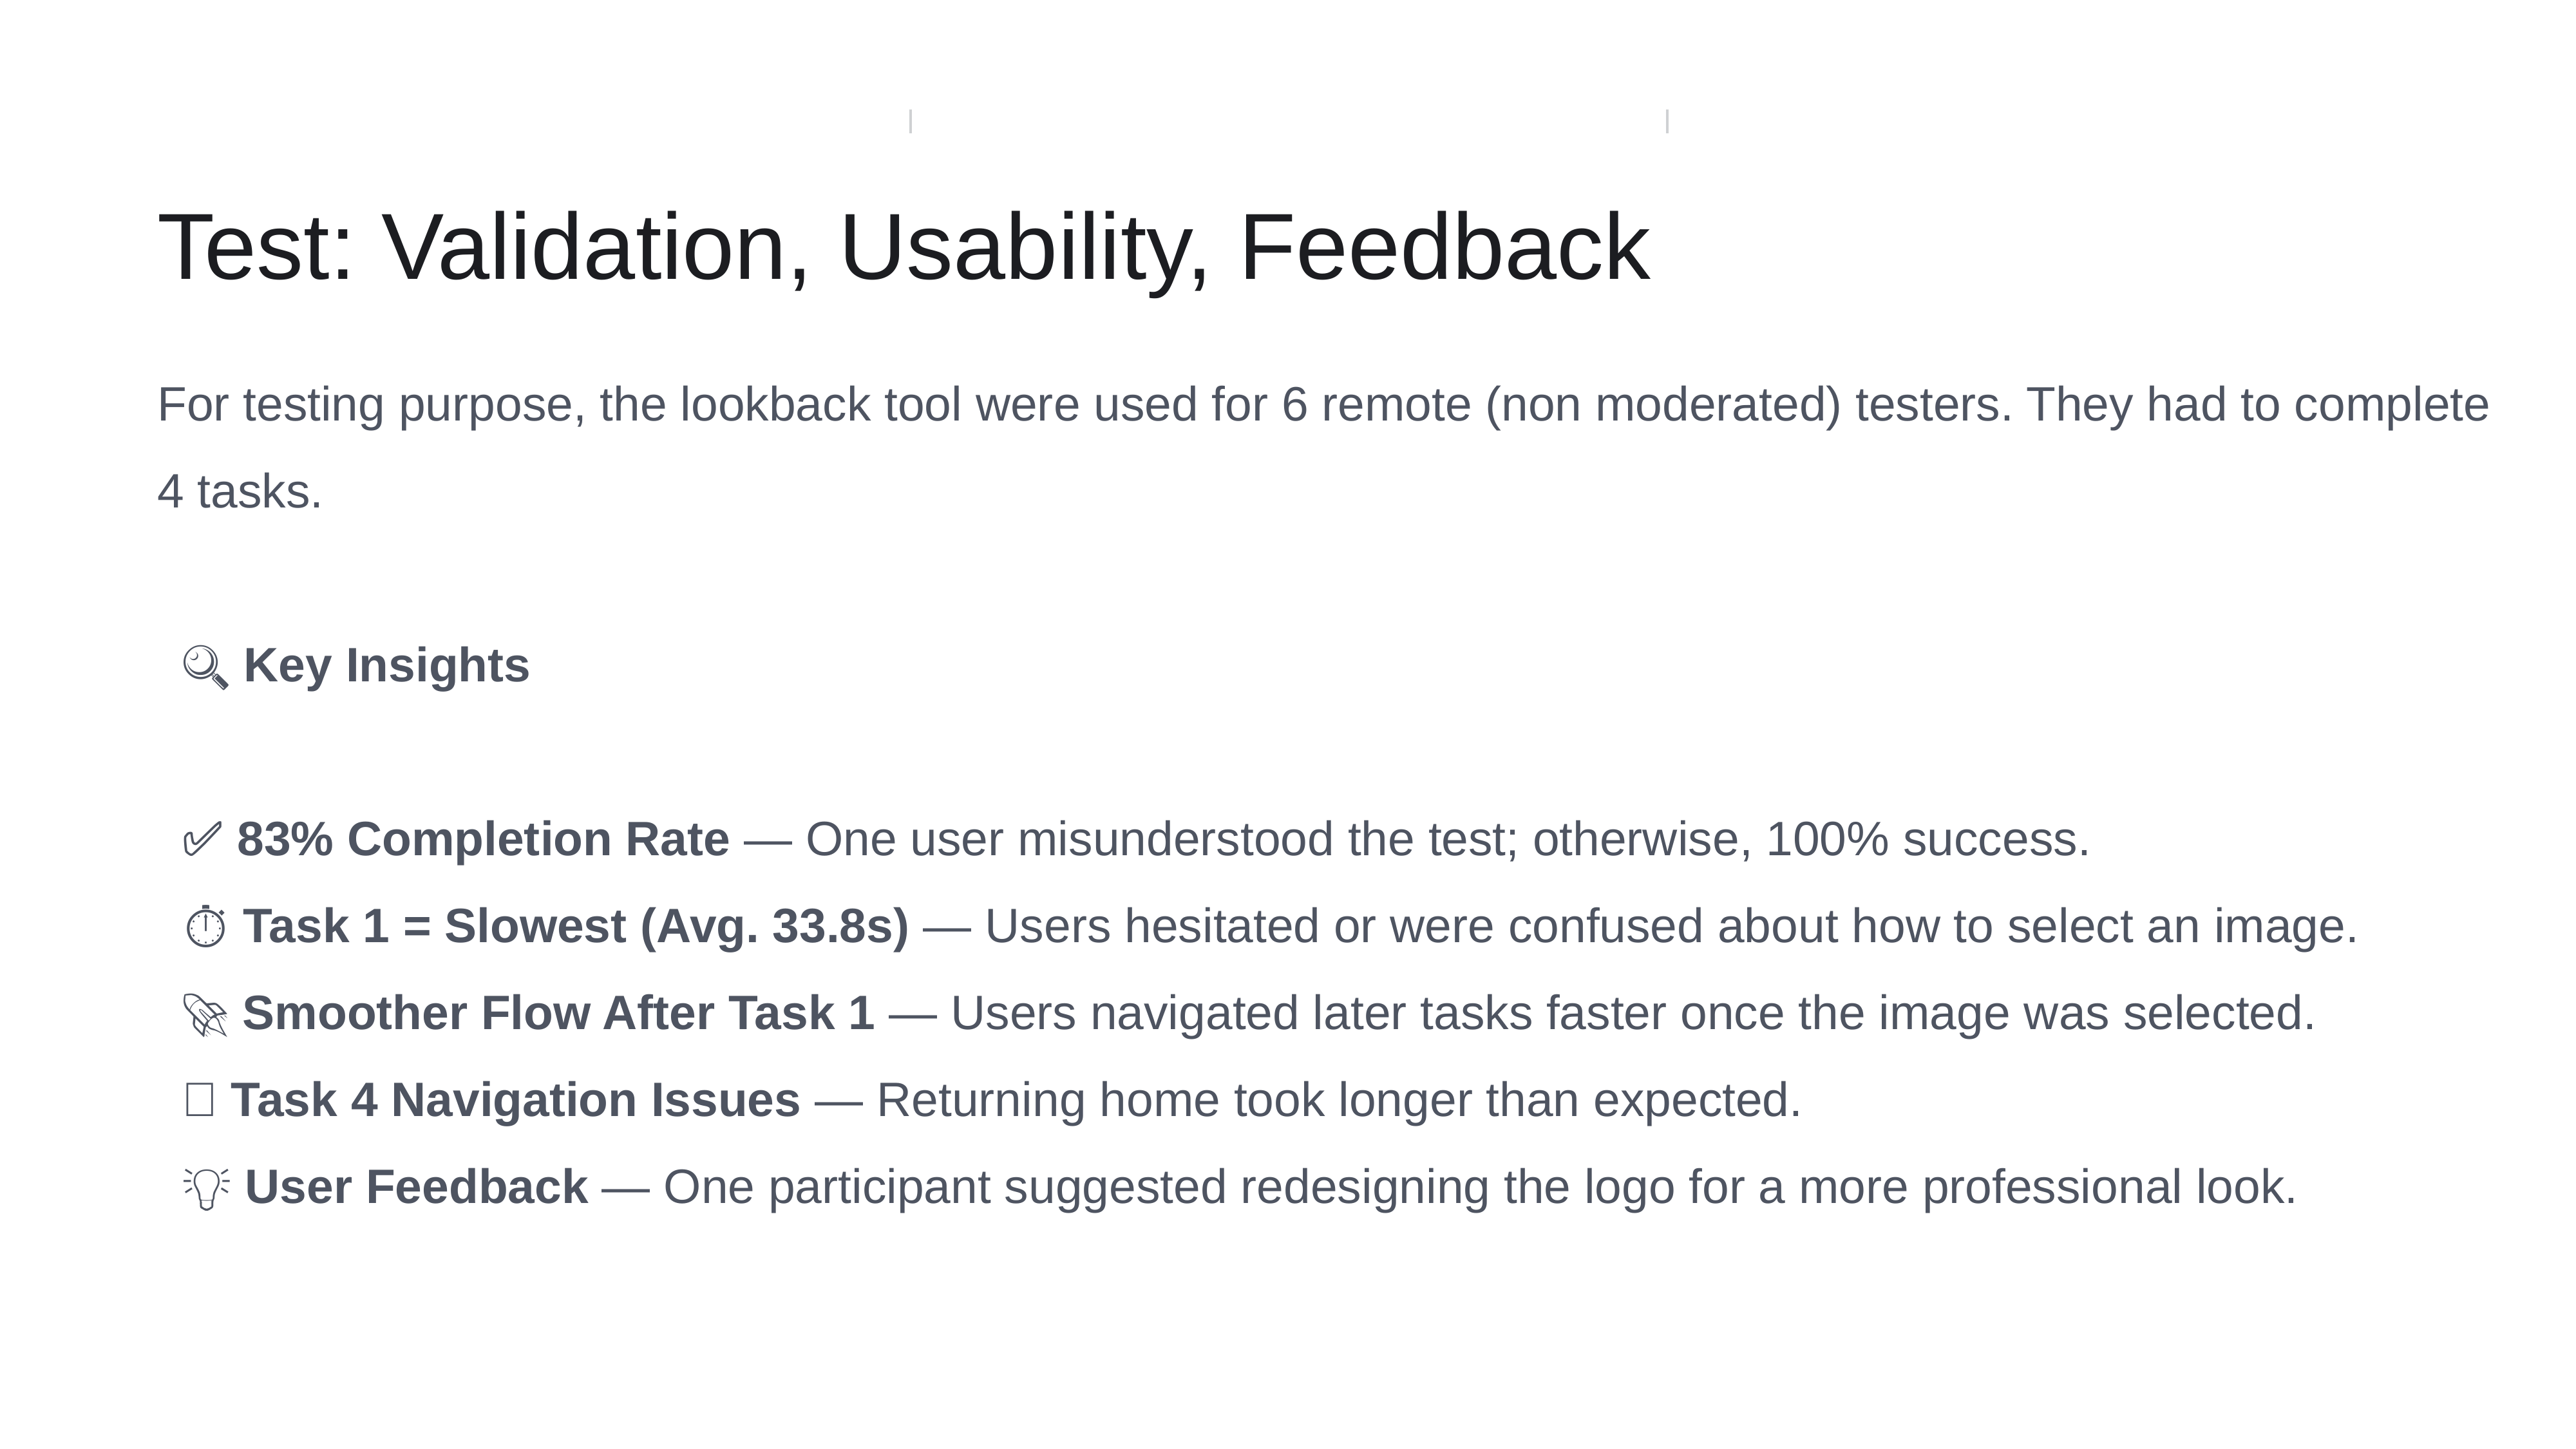

# Test: Validation, Usability, Feedback
For testing purpose, the lookback tool were used for 6 remote (non moderated) testers. They had to complete 4 tasks.

🔍 Key Insights

✅ 83% Completion Rate — One user misunderstood the test; otherwise, 100% success.
⏱️ Task 1 = Slowest (Avg. 33.8s) — Users hesitated or were confused about how to select an image.
🚀 Smoother Flow After Task 1 — Users navigated later tasks faster once the image was selected.
🧭 Task 4 Navigation Issues — Returning home took longer than expected.
💡 User Feedback — One participant suggested redesigning the logo for a more professional look.